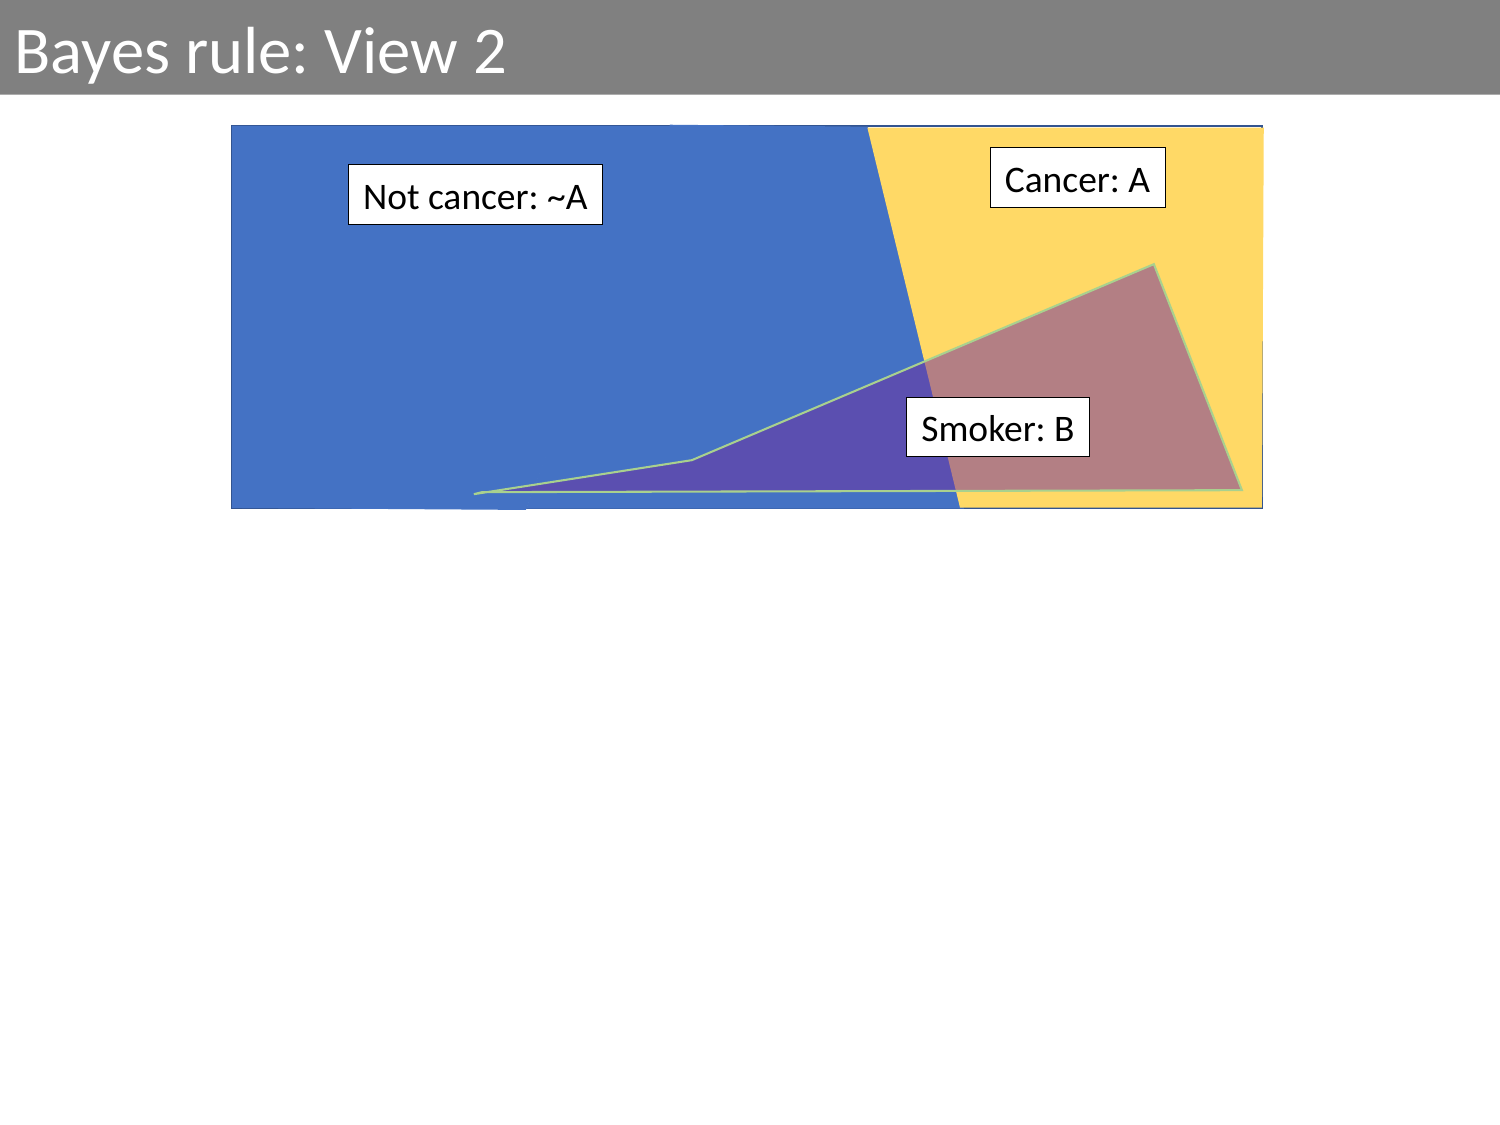

Bayes rule: View 2

Cancer: A
Not cancer: ~A

Smoker: B